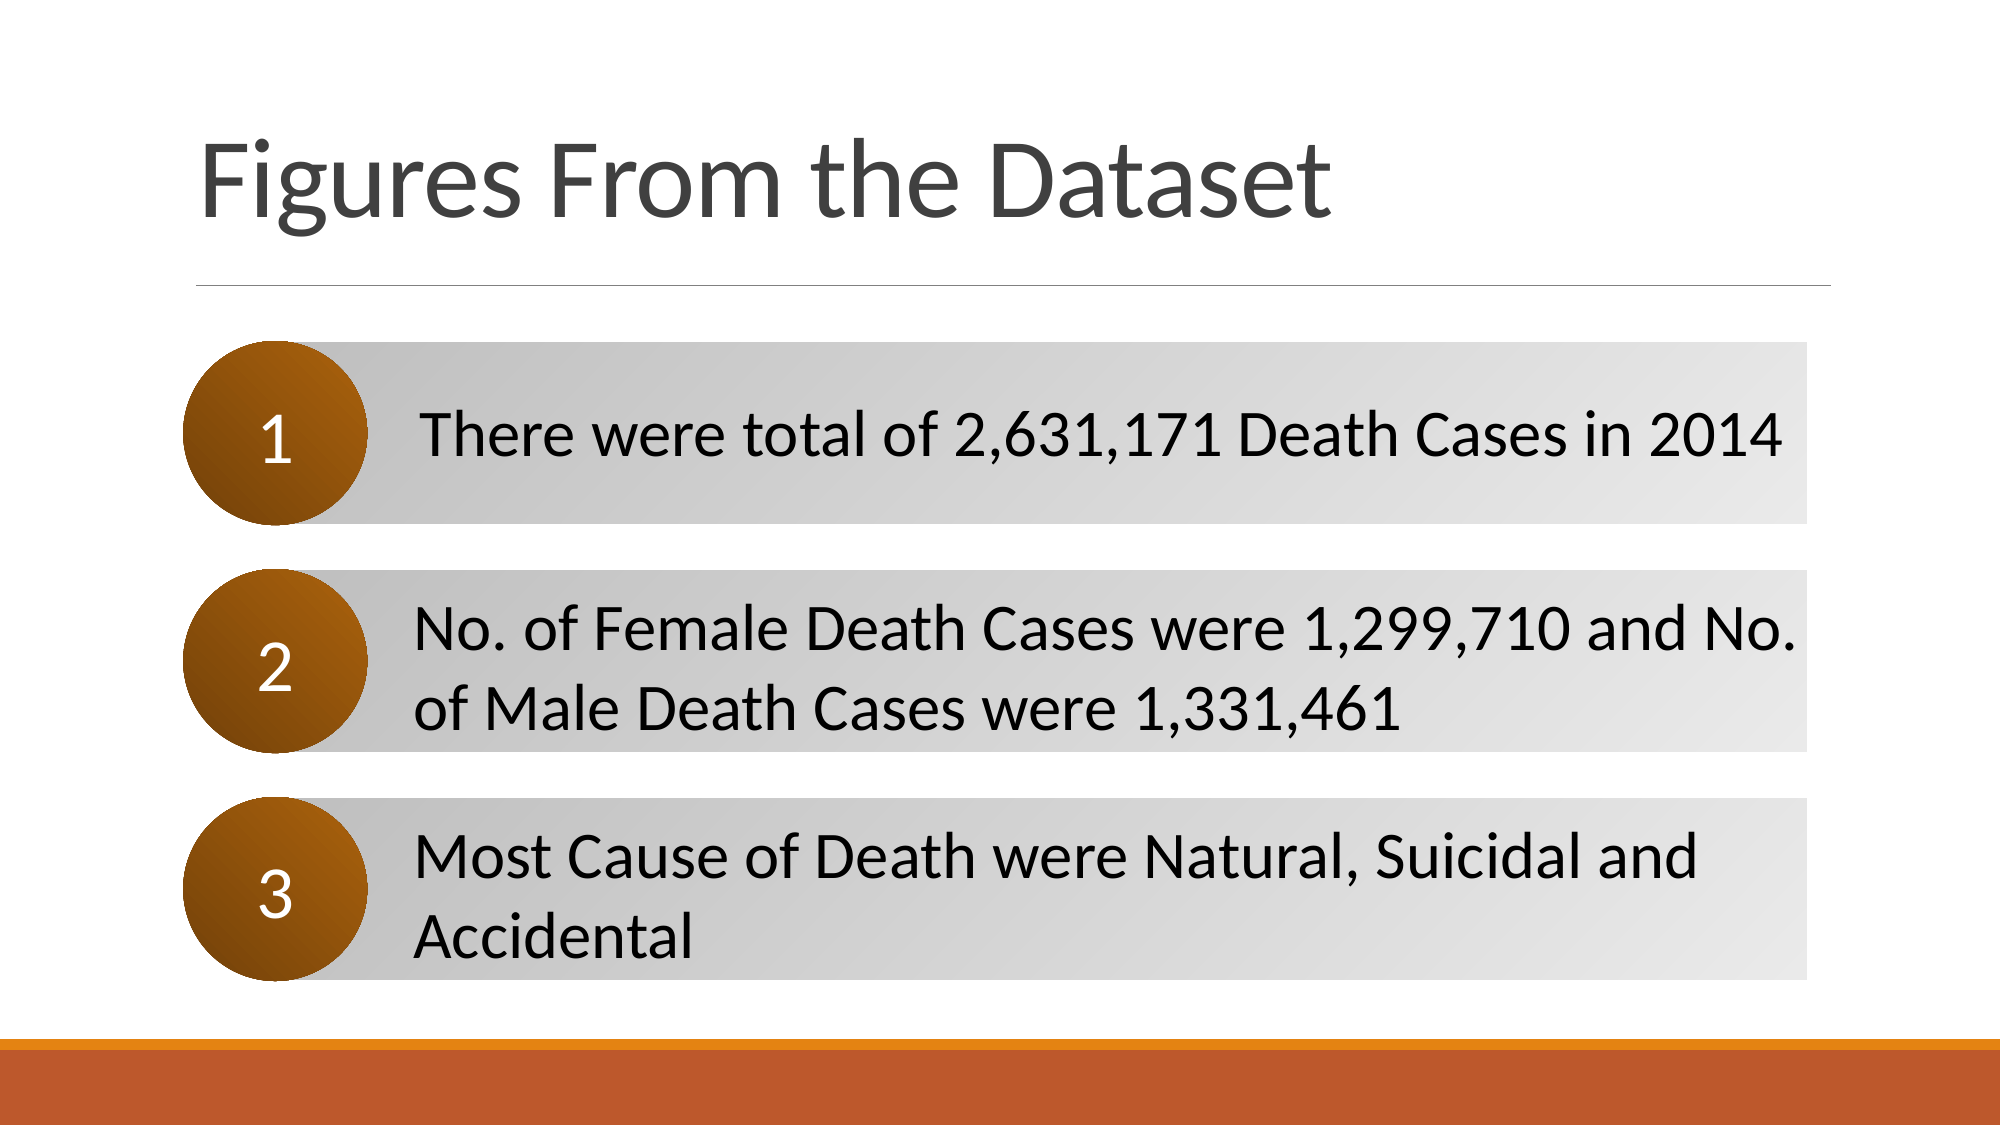

# Figures From the Dataset
1

There were total of 2,631,171 Death Cases in 2014
2

No. of Female Death Cases were 1,299,710 and No. of Male Death Cases were 1,331,461
3

Most Cause of Death were Natural, Suicidal and Accidental